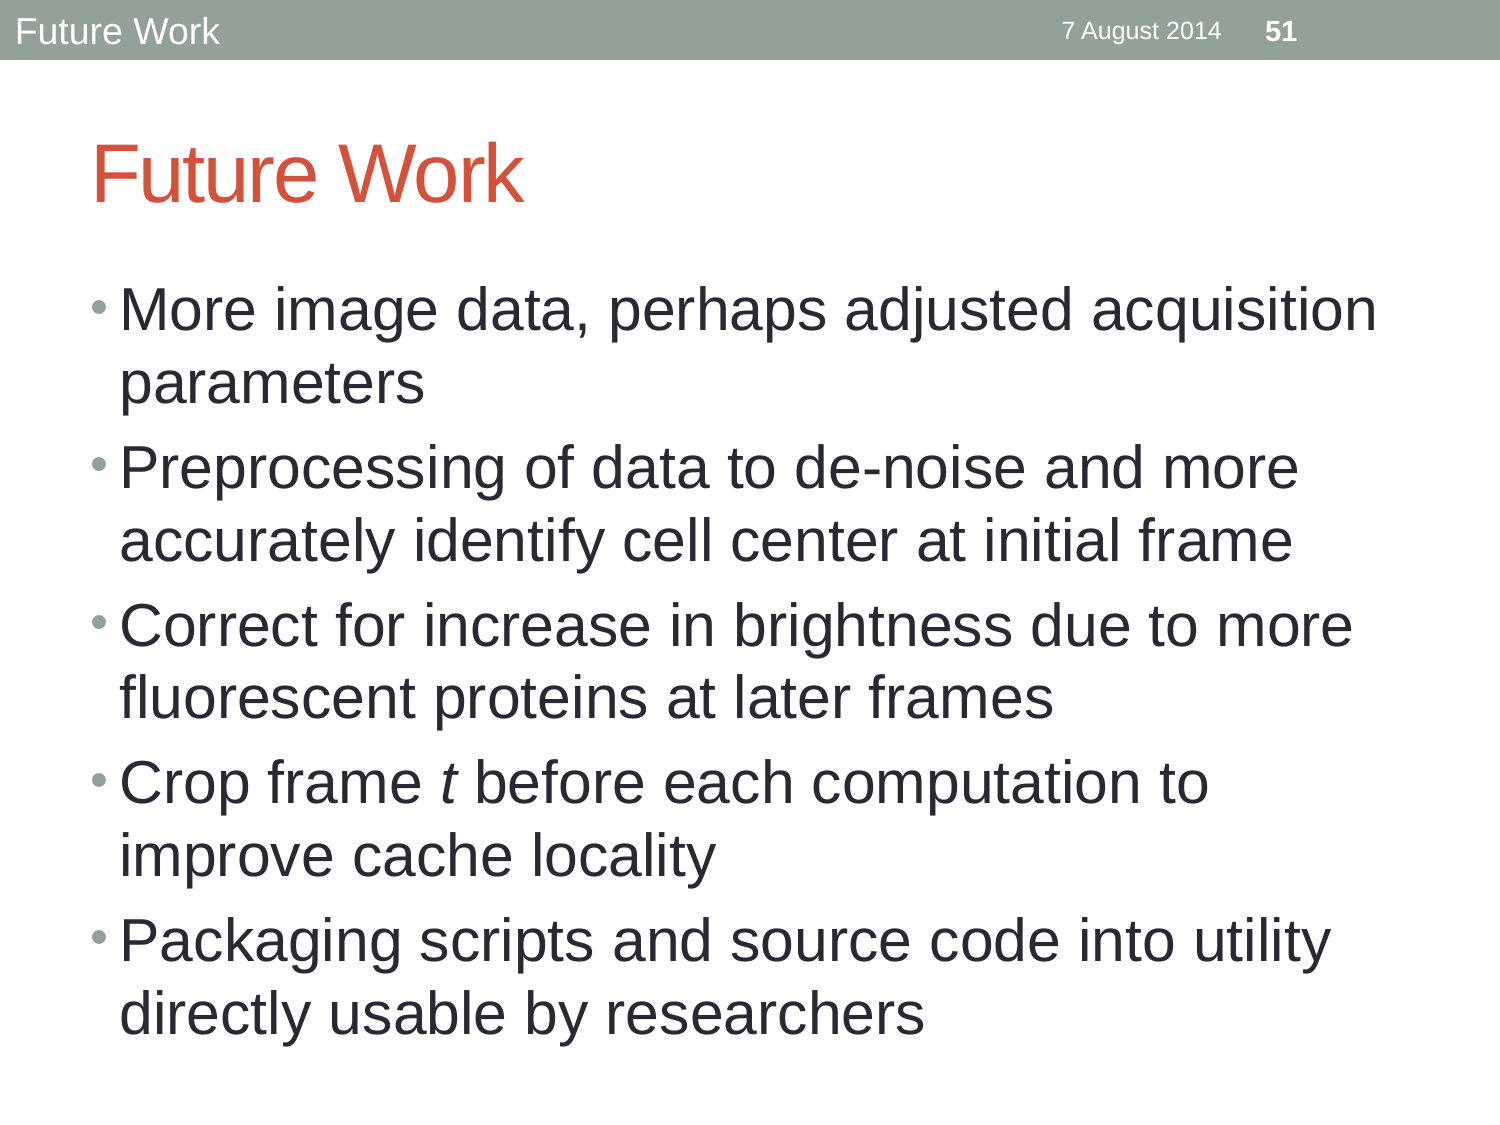

Future Work
7 August 2014
51
# Future Work
More image data, perhaps adjusted acquisition parameters
Preprocessing of data to de-noise and more accurately identify cell center at initial frame
Correct for increase in brightness due to more fluorescent proteins at later frames
Crop frame t before each computation to improve cache locality
Packaging scripts and source code into utility directly usable by researchers